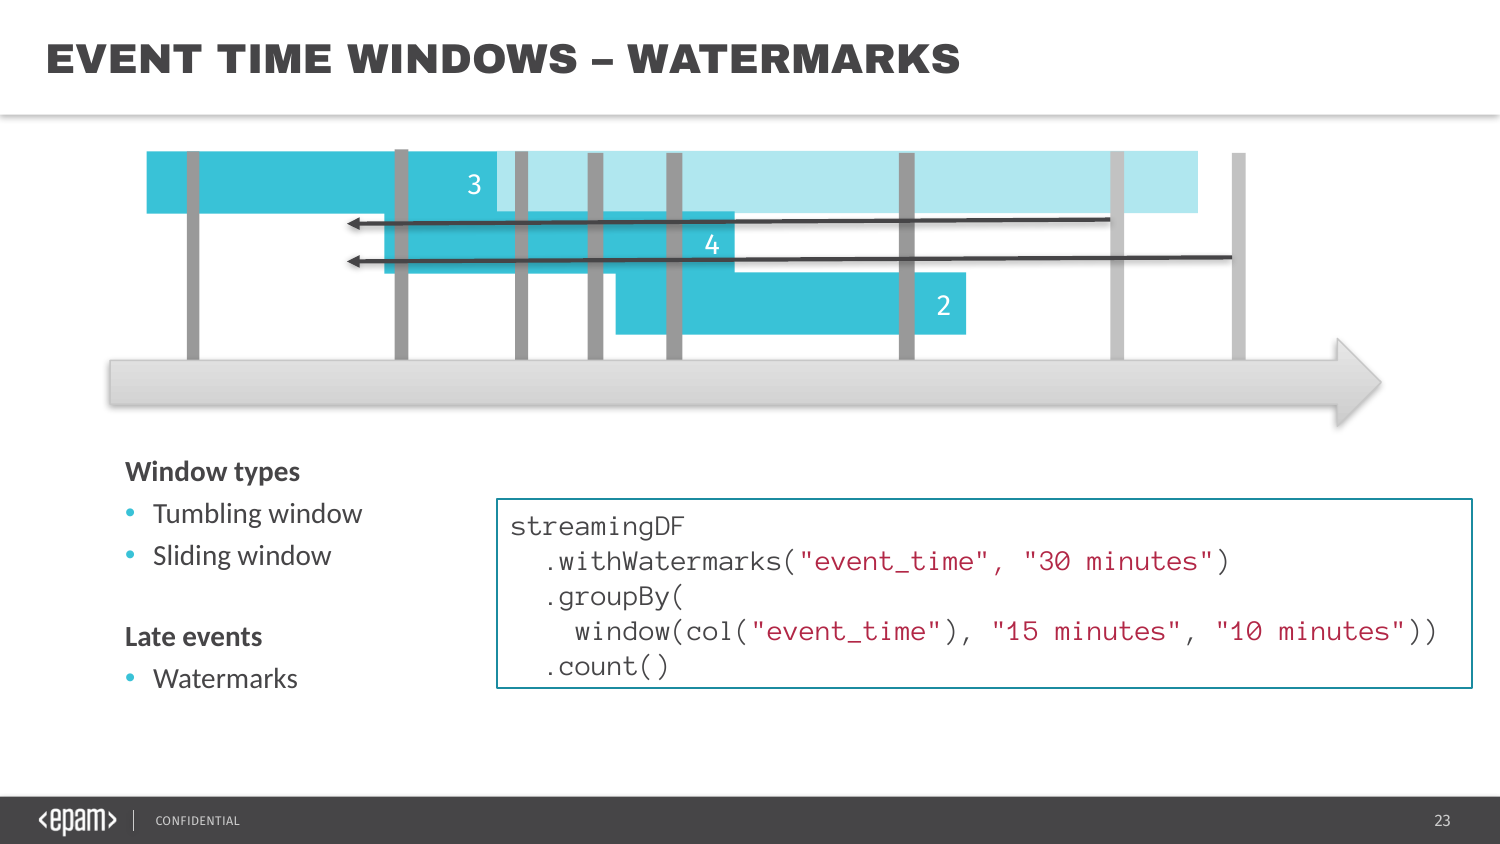

Event time Windows – Watermarks

3

4
2

Window types
Tumbling window
Sliding window
streamingDF
  .withWatermarks("event_time", "30 minutes")
  .groupBy(
    window(col("event_time"), "15 minutes", "10 minutes"))
  .count()
Late events
Watermarks